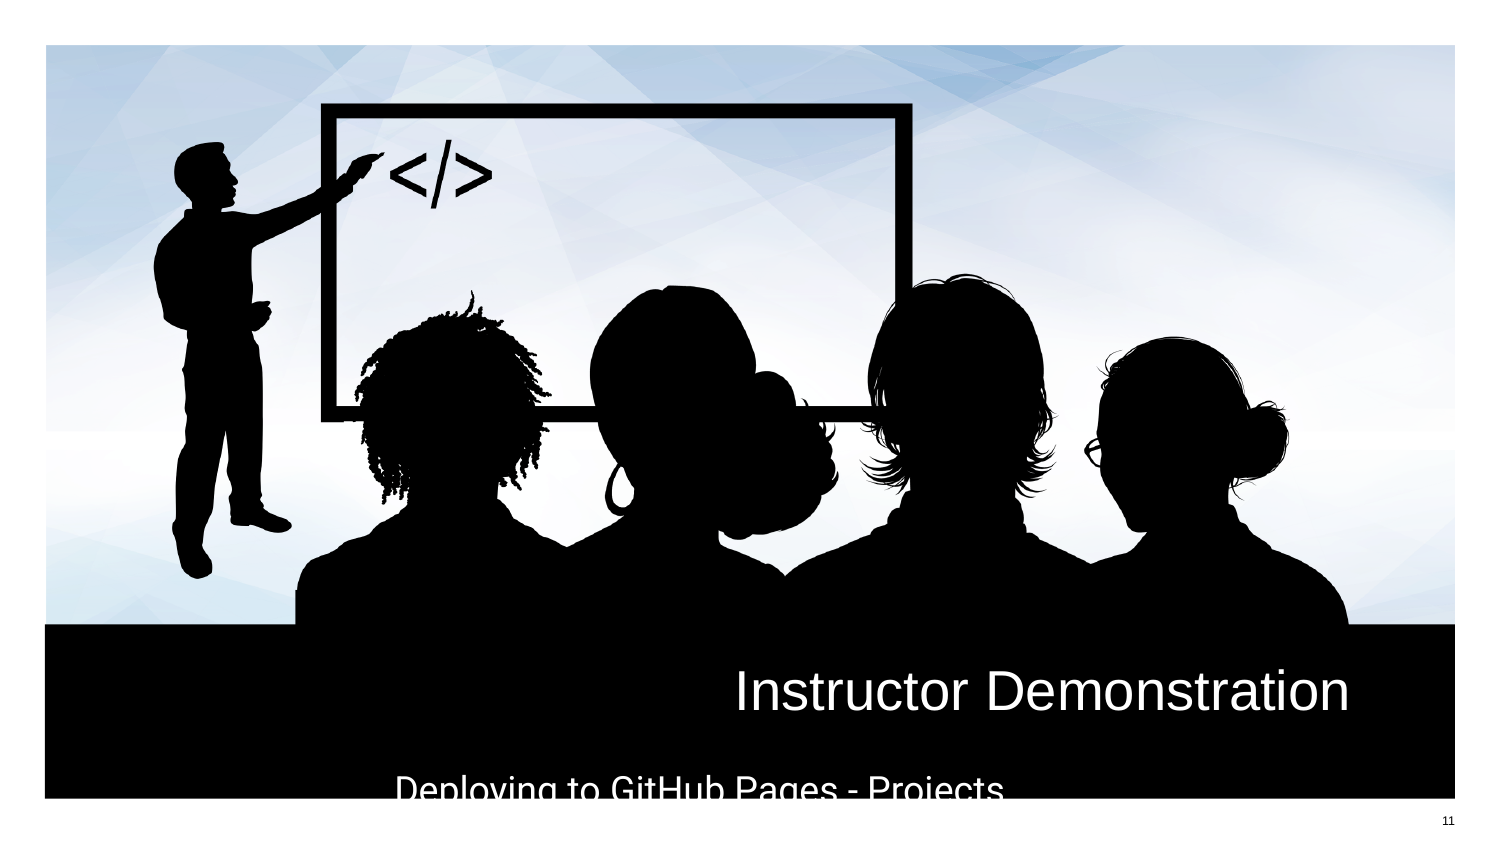

# Deploying to GitHub Pages - Projects
11